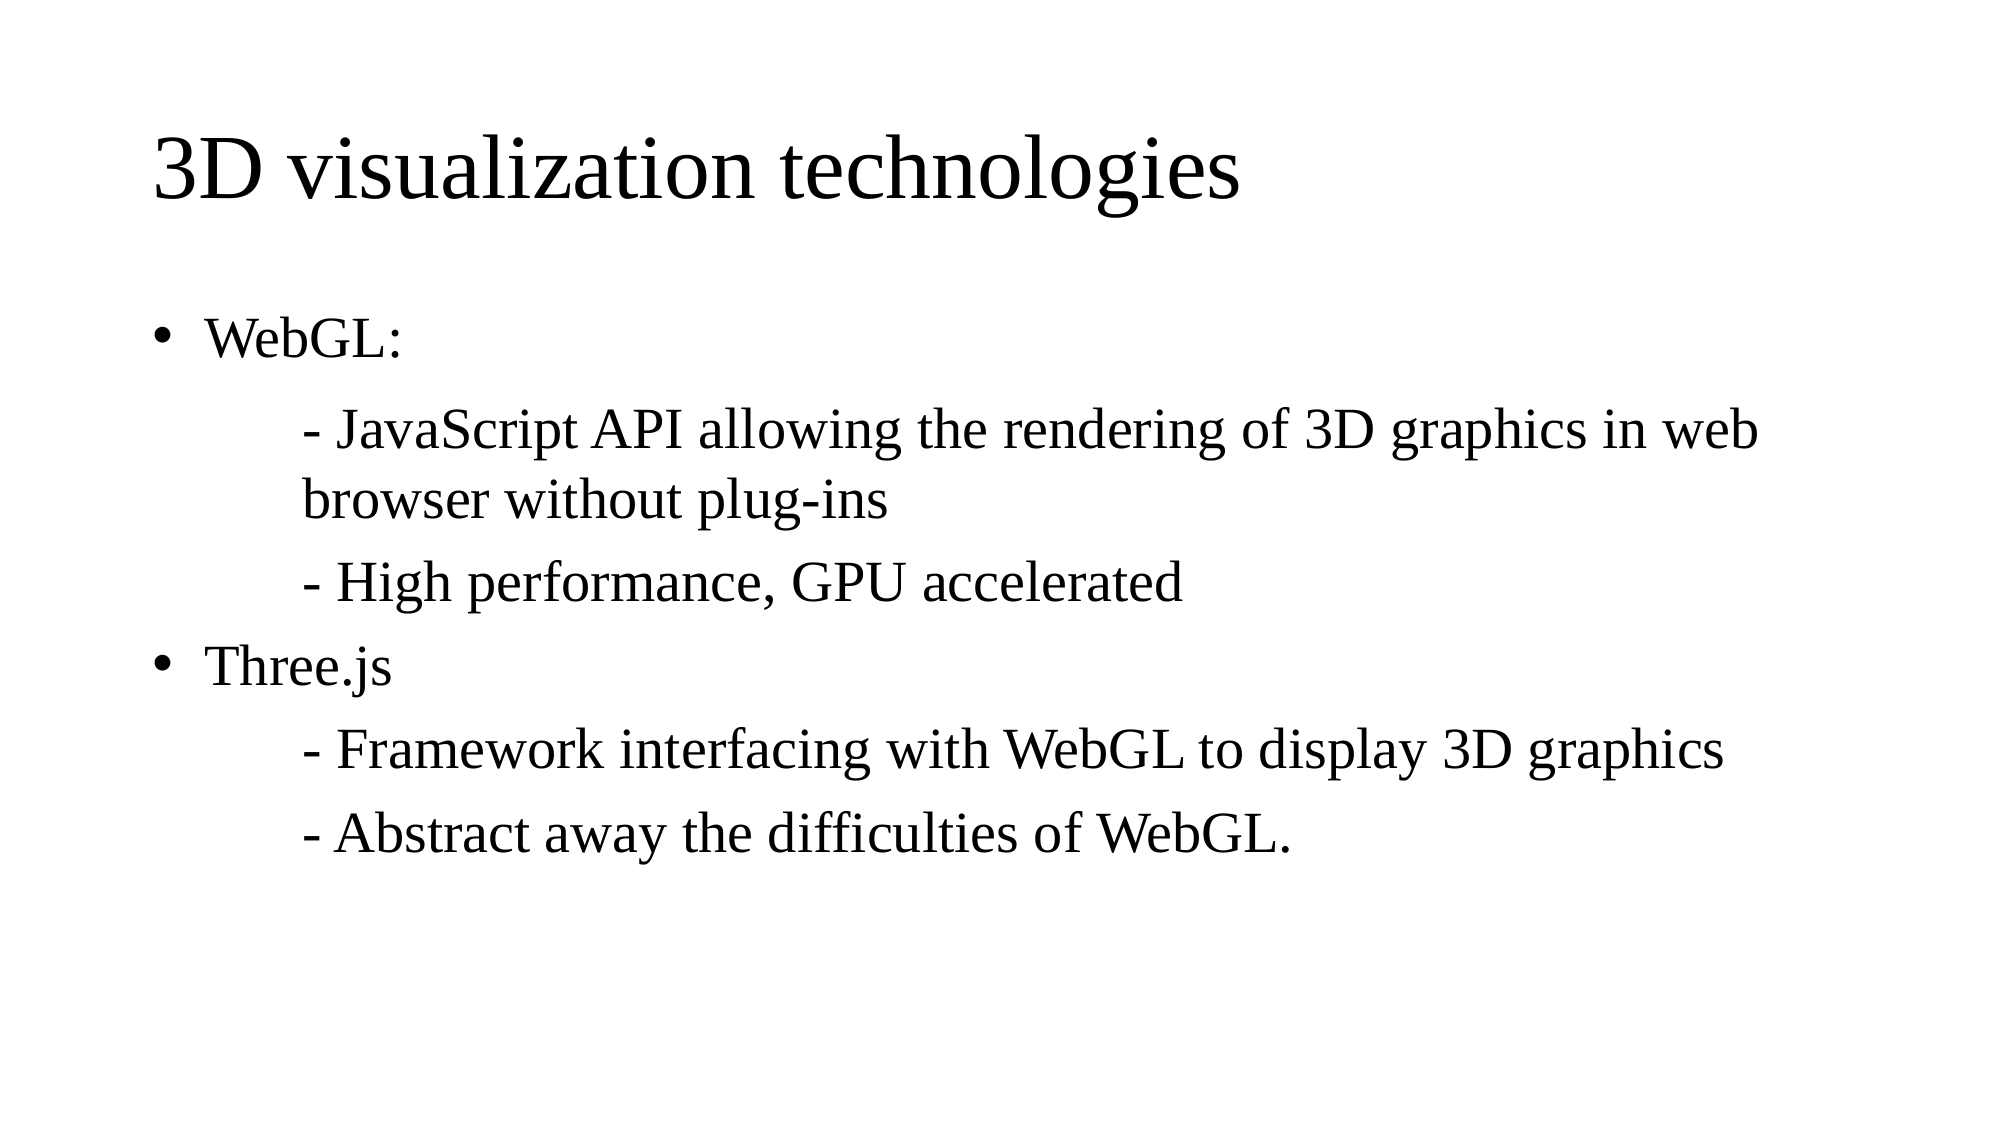

# 3D visualization technologies
 WebGL:
	- JavaScript API allowing the rendering of 3D graphics in web          	browser without plug-ins
	- High performance, GPU accelerated
 Three.js
	- Framework interfacing with WebGL to display 3D graphics
	- Abstract away the difficulties of WebGL.